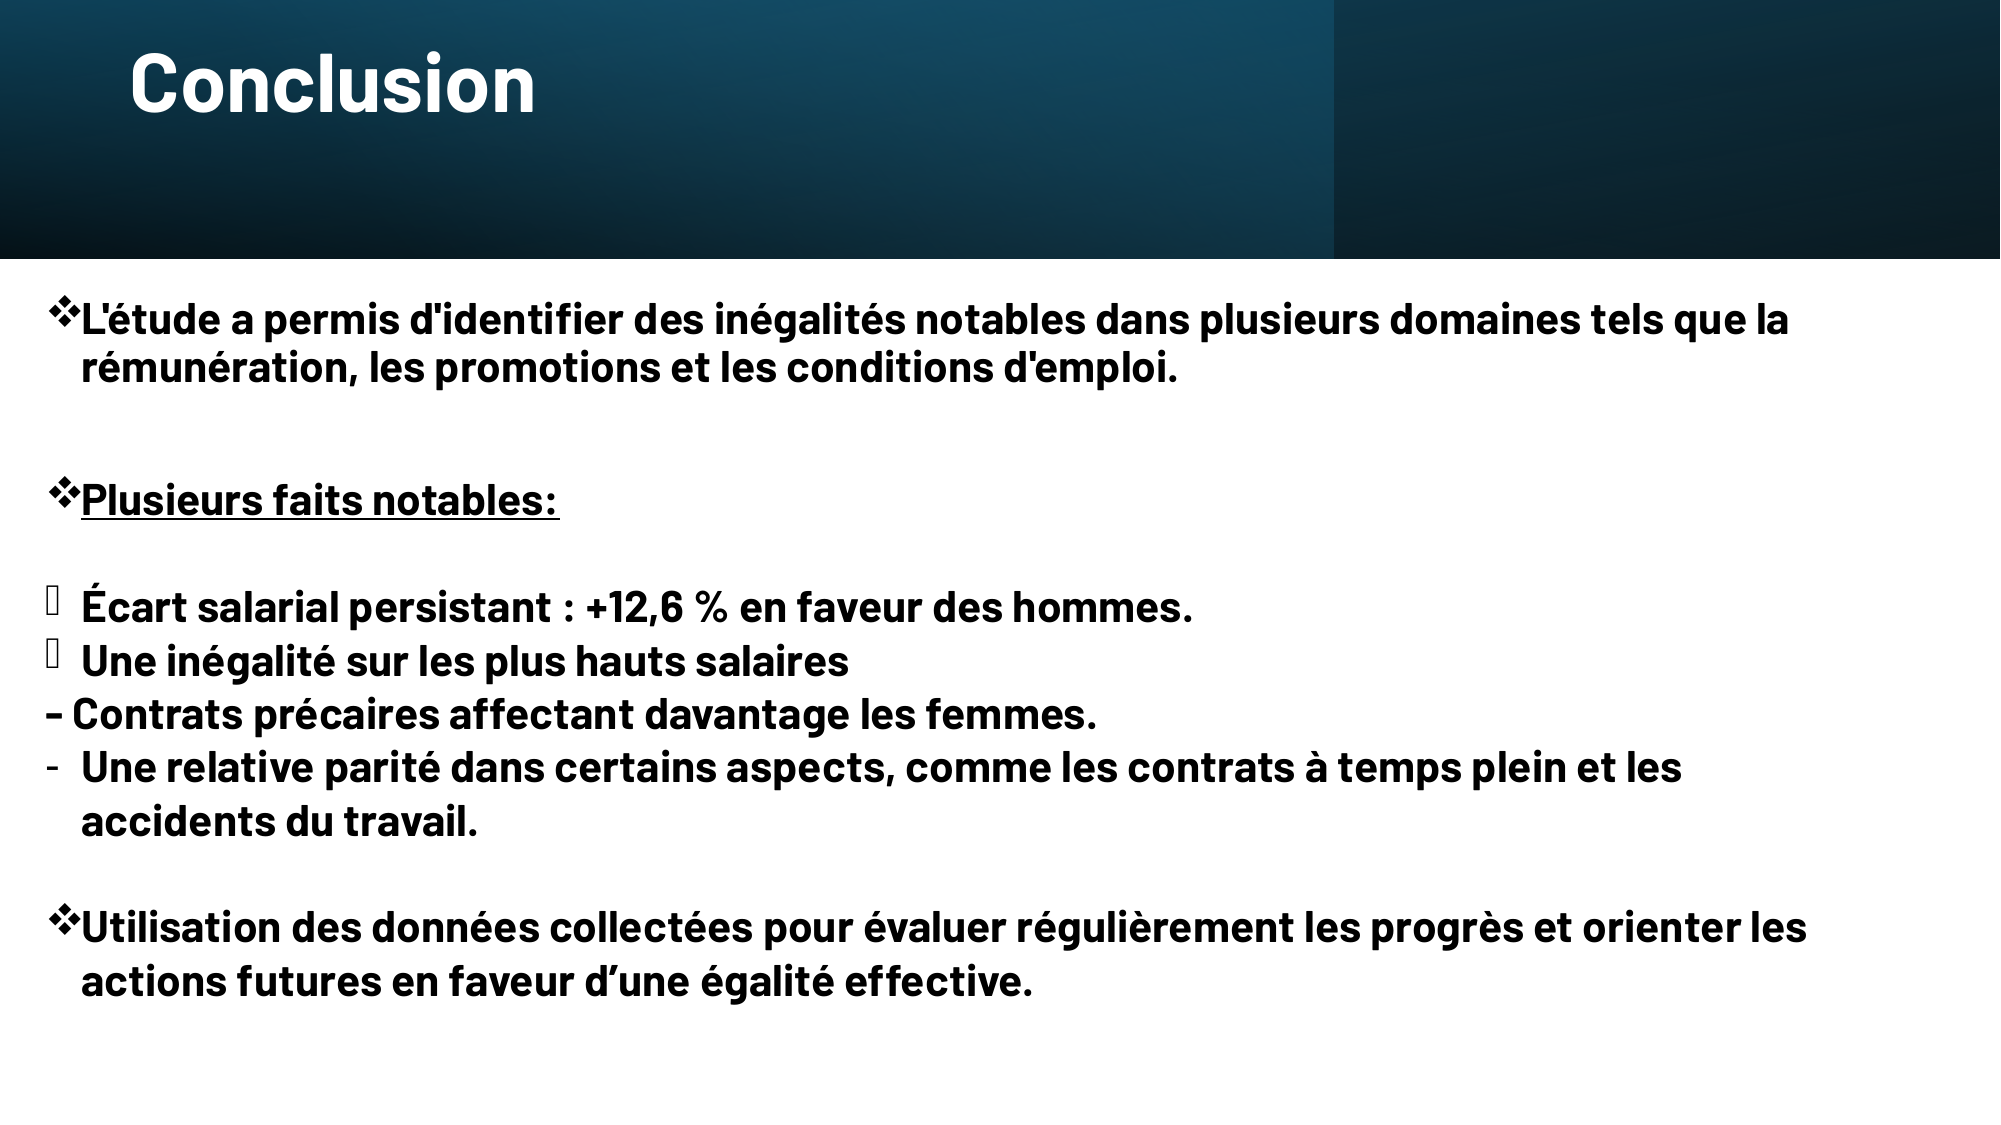

# Conclusion
L'étude a permis d'identifier des inégalités notables dans plusieurs domaines tels que la rémunération, les promotions et les conditions d'emploi.

Plusieurs faits notables:

Écart salarial persistant : +12,6 % en faveur des hommes.
Une inégalité sur les plus hauts salaires
- Contrats précaires affectant davantage les femmes.
Une relative parité dans certains aspects, comme les contrats à temps plein et les accidents du travail.

Utilisation des données collectées pour évaluer régulièrement les progrès et orienter les actions futures en faveur d’une égalité effective.